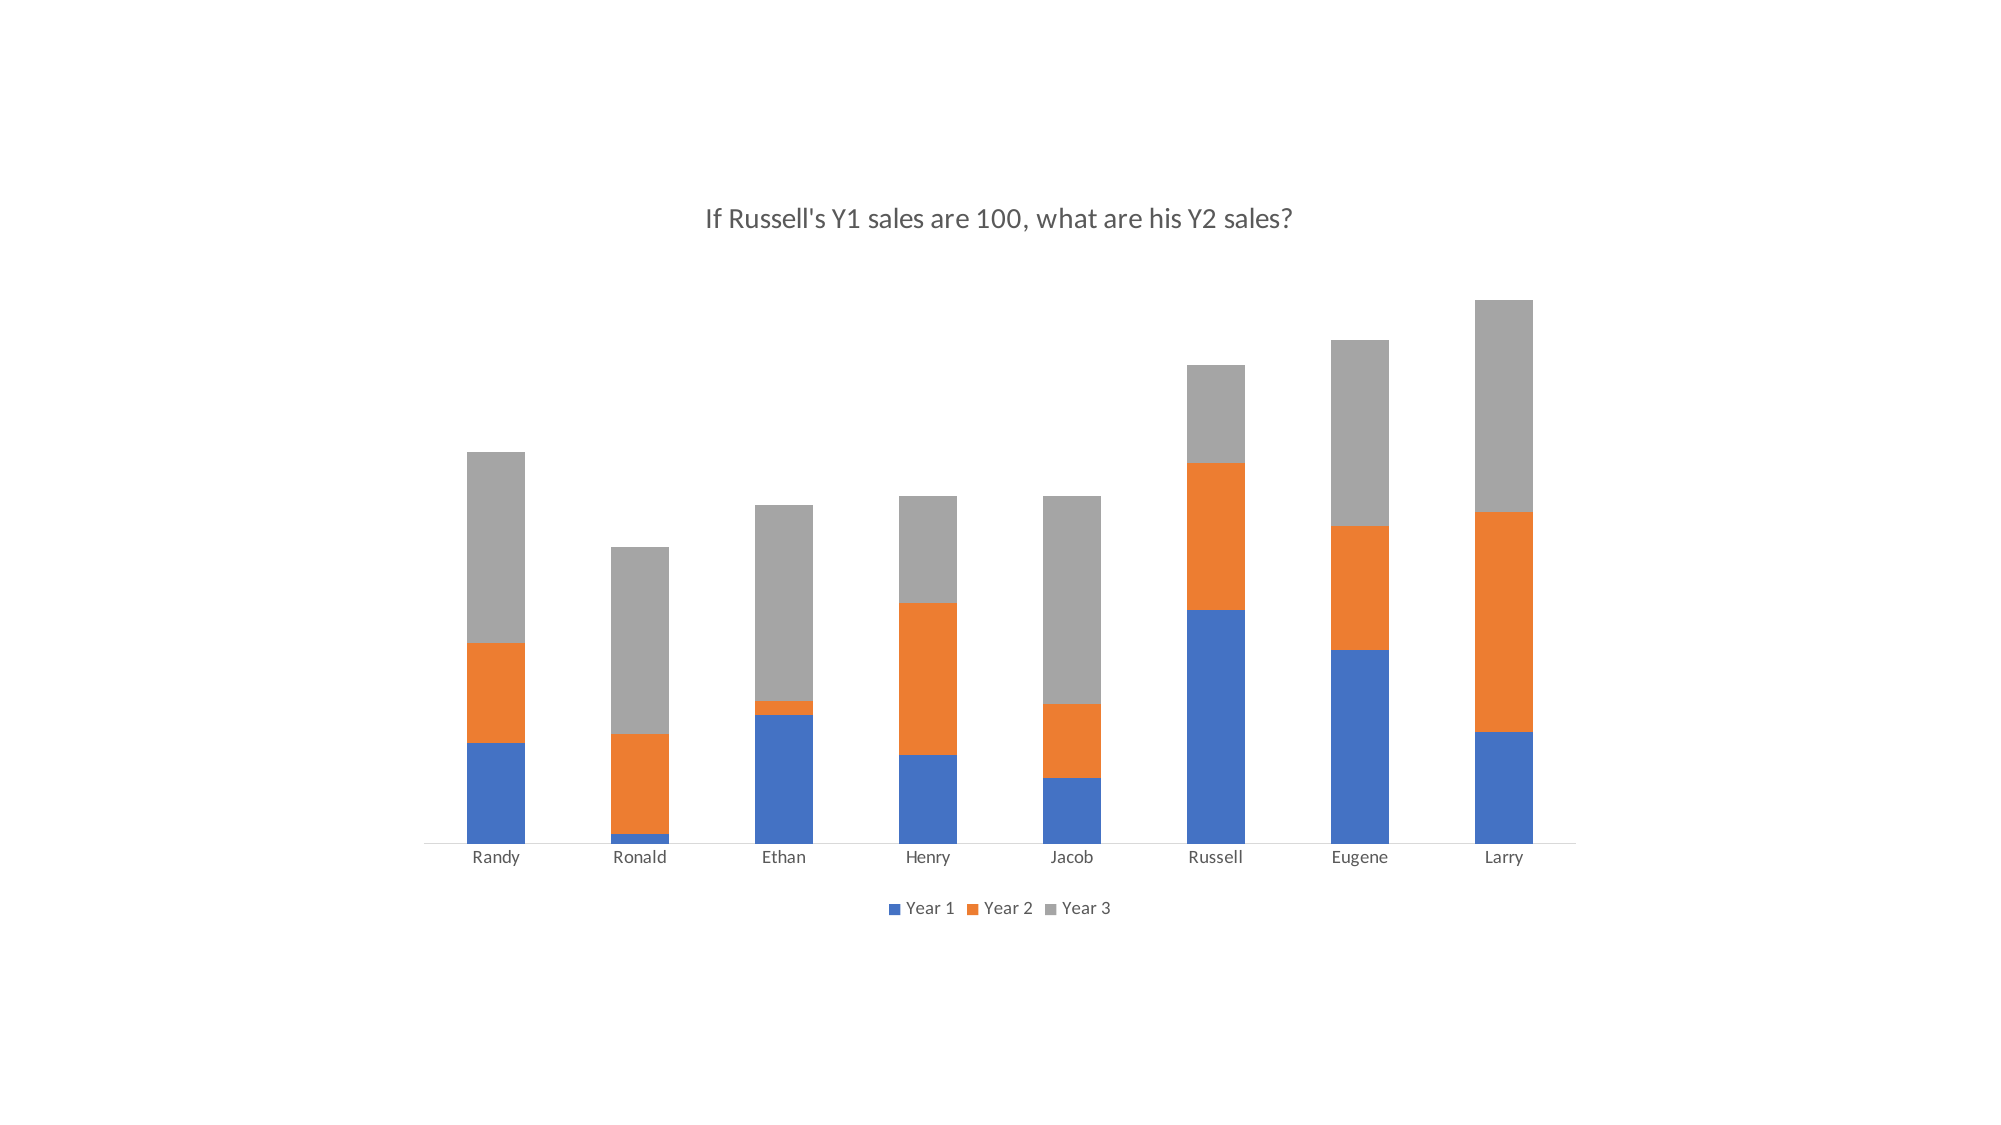

### Chart: If Russell's Y1 sales are 100, what are his Y2 sales?

| Category | Year 1 | Year 2 | Year 3 |
|---|---|---|---|
| Randy | 43.0 | 43.0 | 82.0 |
| Ronald | 4.0 | 43.0 | 80.0 |
| Ethan | 55.0 | 6.0 | 84.0 |
| Henry | 38.0 | 65.0 | 46.0 |
| Jacob | 28.0 | 32.0 | 89.0 |
| Russell | 100.0 | 63.0 | 42.0 |
| Eugene | 83.0 | 53.0 | 80.0 |
| Larry | 48.0 | 94.0 | 91.0 |